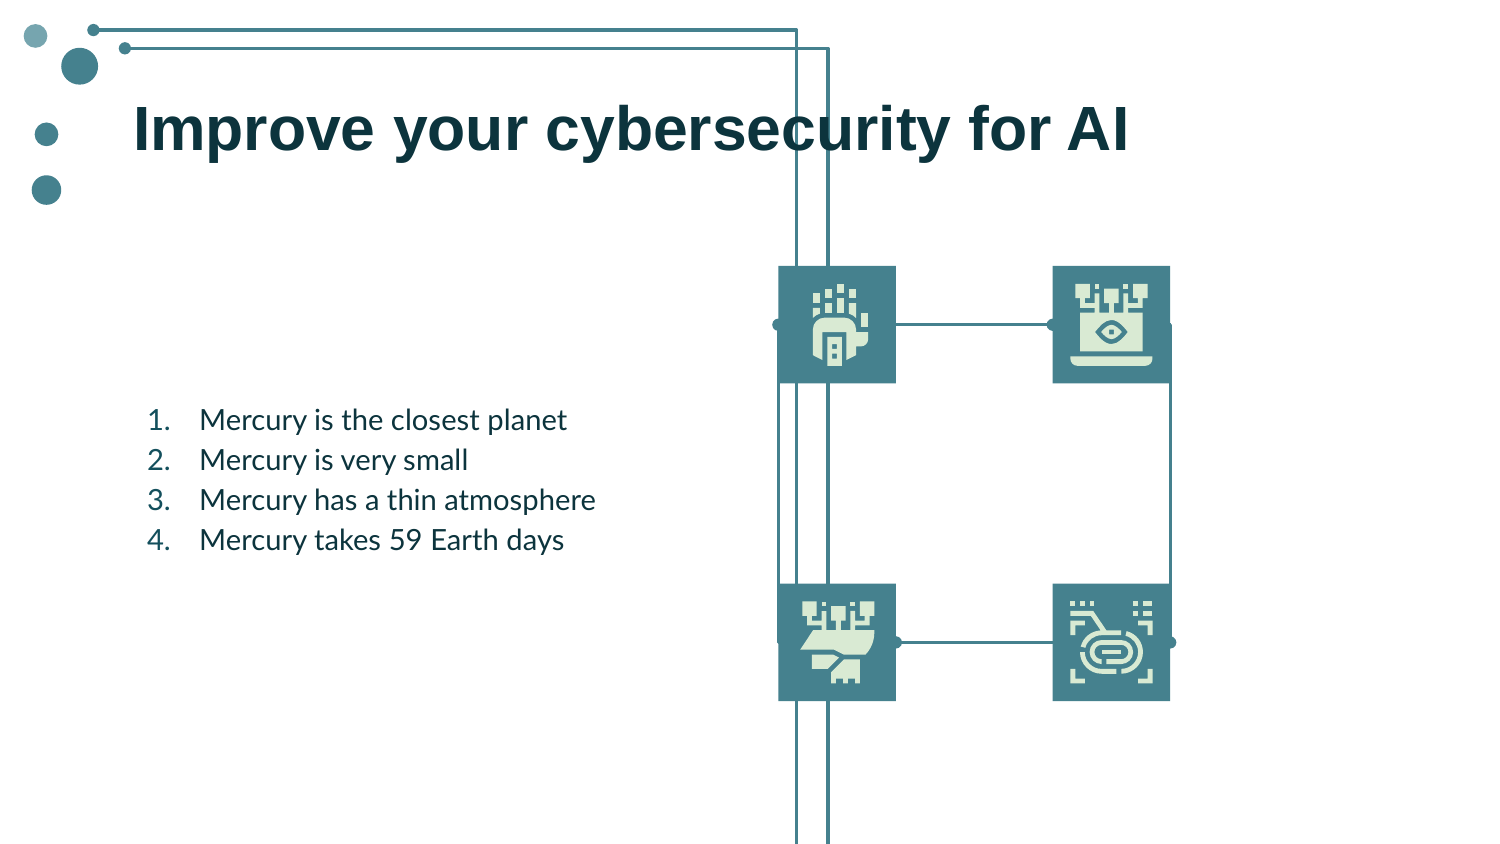

# Improve your cybersecurity for AI

Mercury is the closest planet
Mercury is very small
Mercury has a thin atmosphere
Mercury takes 59 Earth days